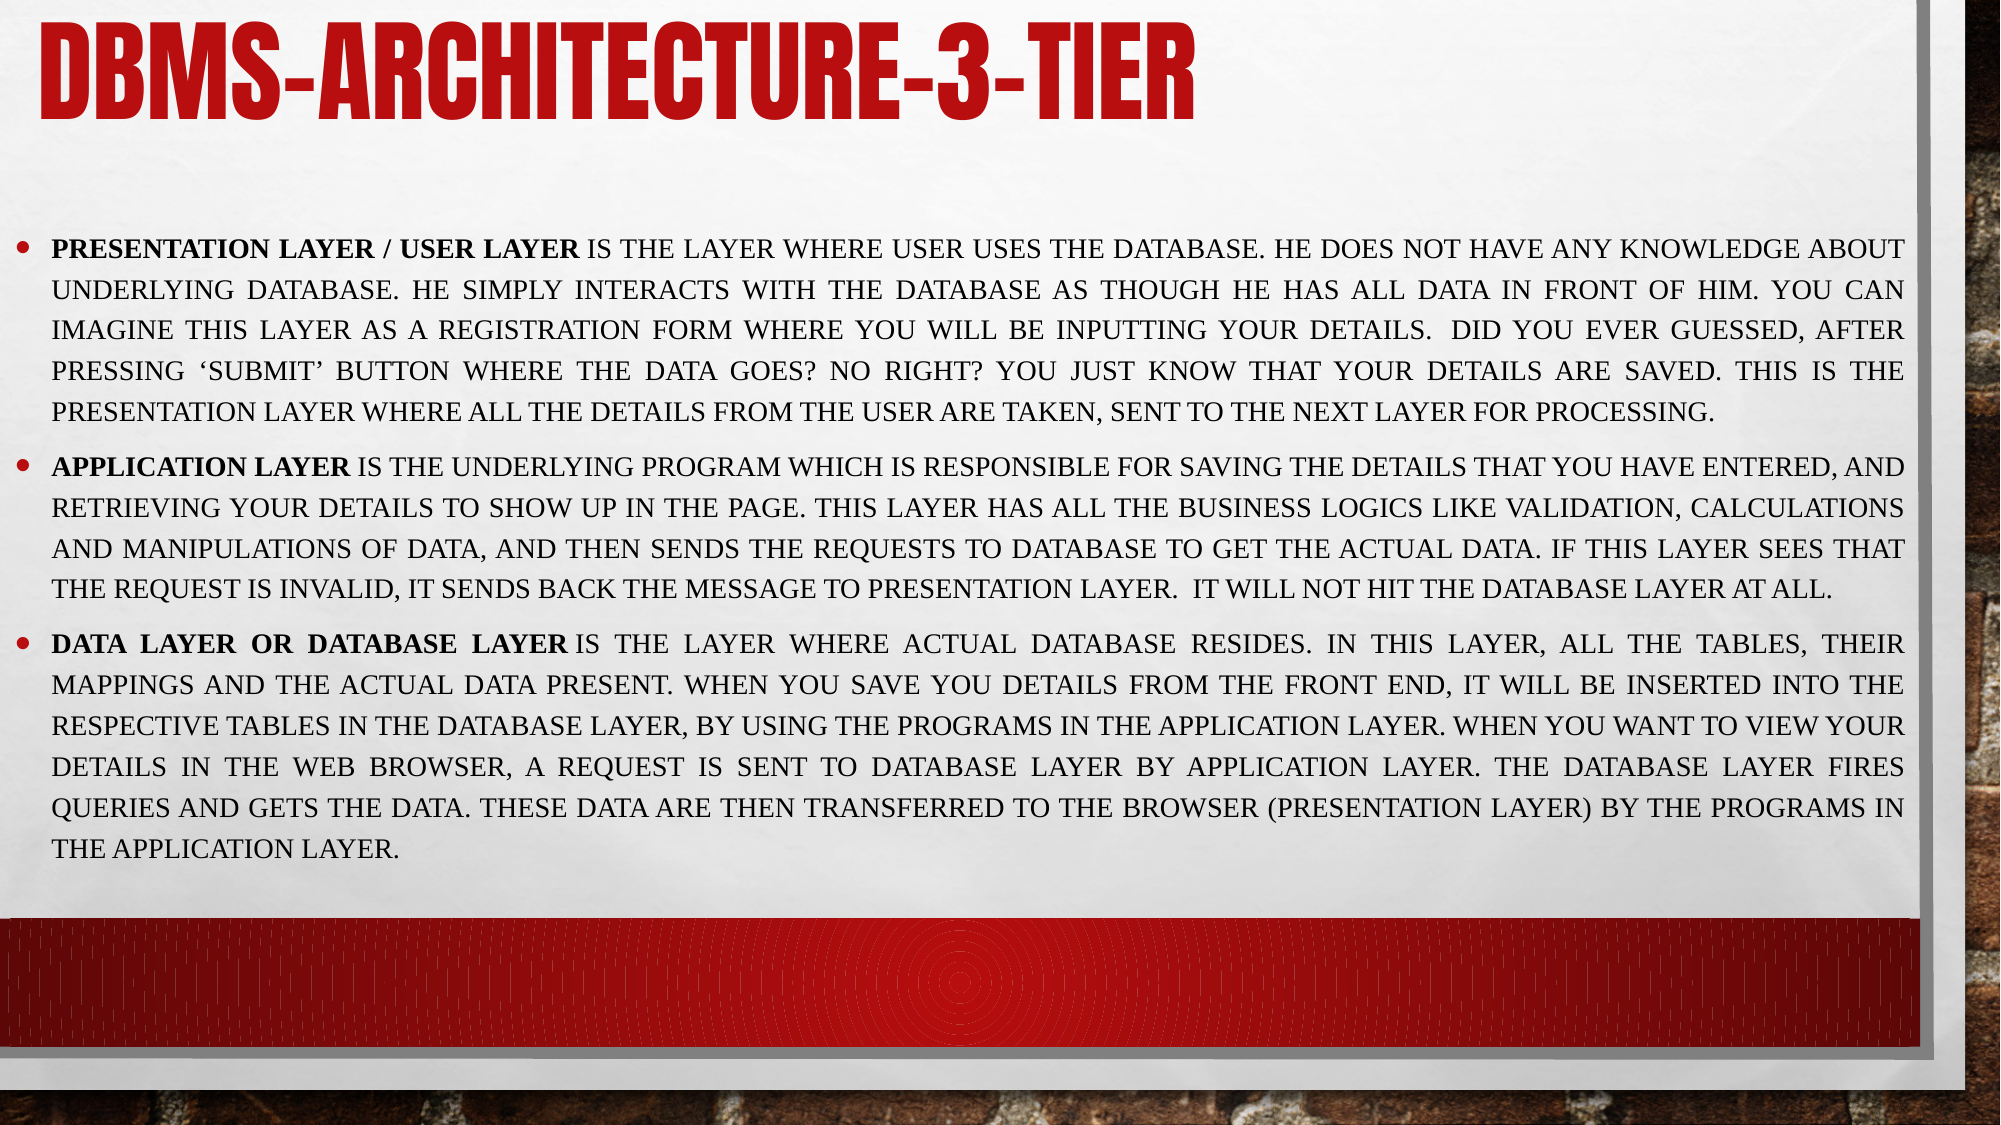

# DBMS-ARCHITECTURE-3-TIER
Presentation layer / User layer is the layer where user uses the database. He does not have any knowledge about underlying database. He simply interacts with the database as though he has all data in front of him. You can imagine this layer as a registration form where you will be inputting your details.  Did you ever guessed, after pressing ‘submit’ button where the data goes? No right? You just know that your details are saved. This is the presentation layer where all the details from the user are taken, sent to the next layer for processing.
Application layer is the underlying program which is responsible for saving the details that you have entered, and retrieving your details to show up in the page. This layer has all the business logics like validation, calculations and manipulations of data, and then sends the requests to database to get the actual data. If this layer sees that the request is invalid, it sends back the message to presentation layer.  It will not hit the database layer at all.
Data layer or Database layer is the layer where actual database resides. In this layer, all the tables, their mappings and the actual data present. When you save you details from the front end, it will be inserted into the respective tables in the database layer, by using the programs in the application layer. When you want to view your details in the web browser, a request is sent to database layer by application layer. The database layer fires queries and gets the data. These data are then transferred to the browser (presentation layer) by the programs in the application layer.